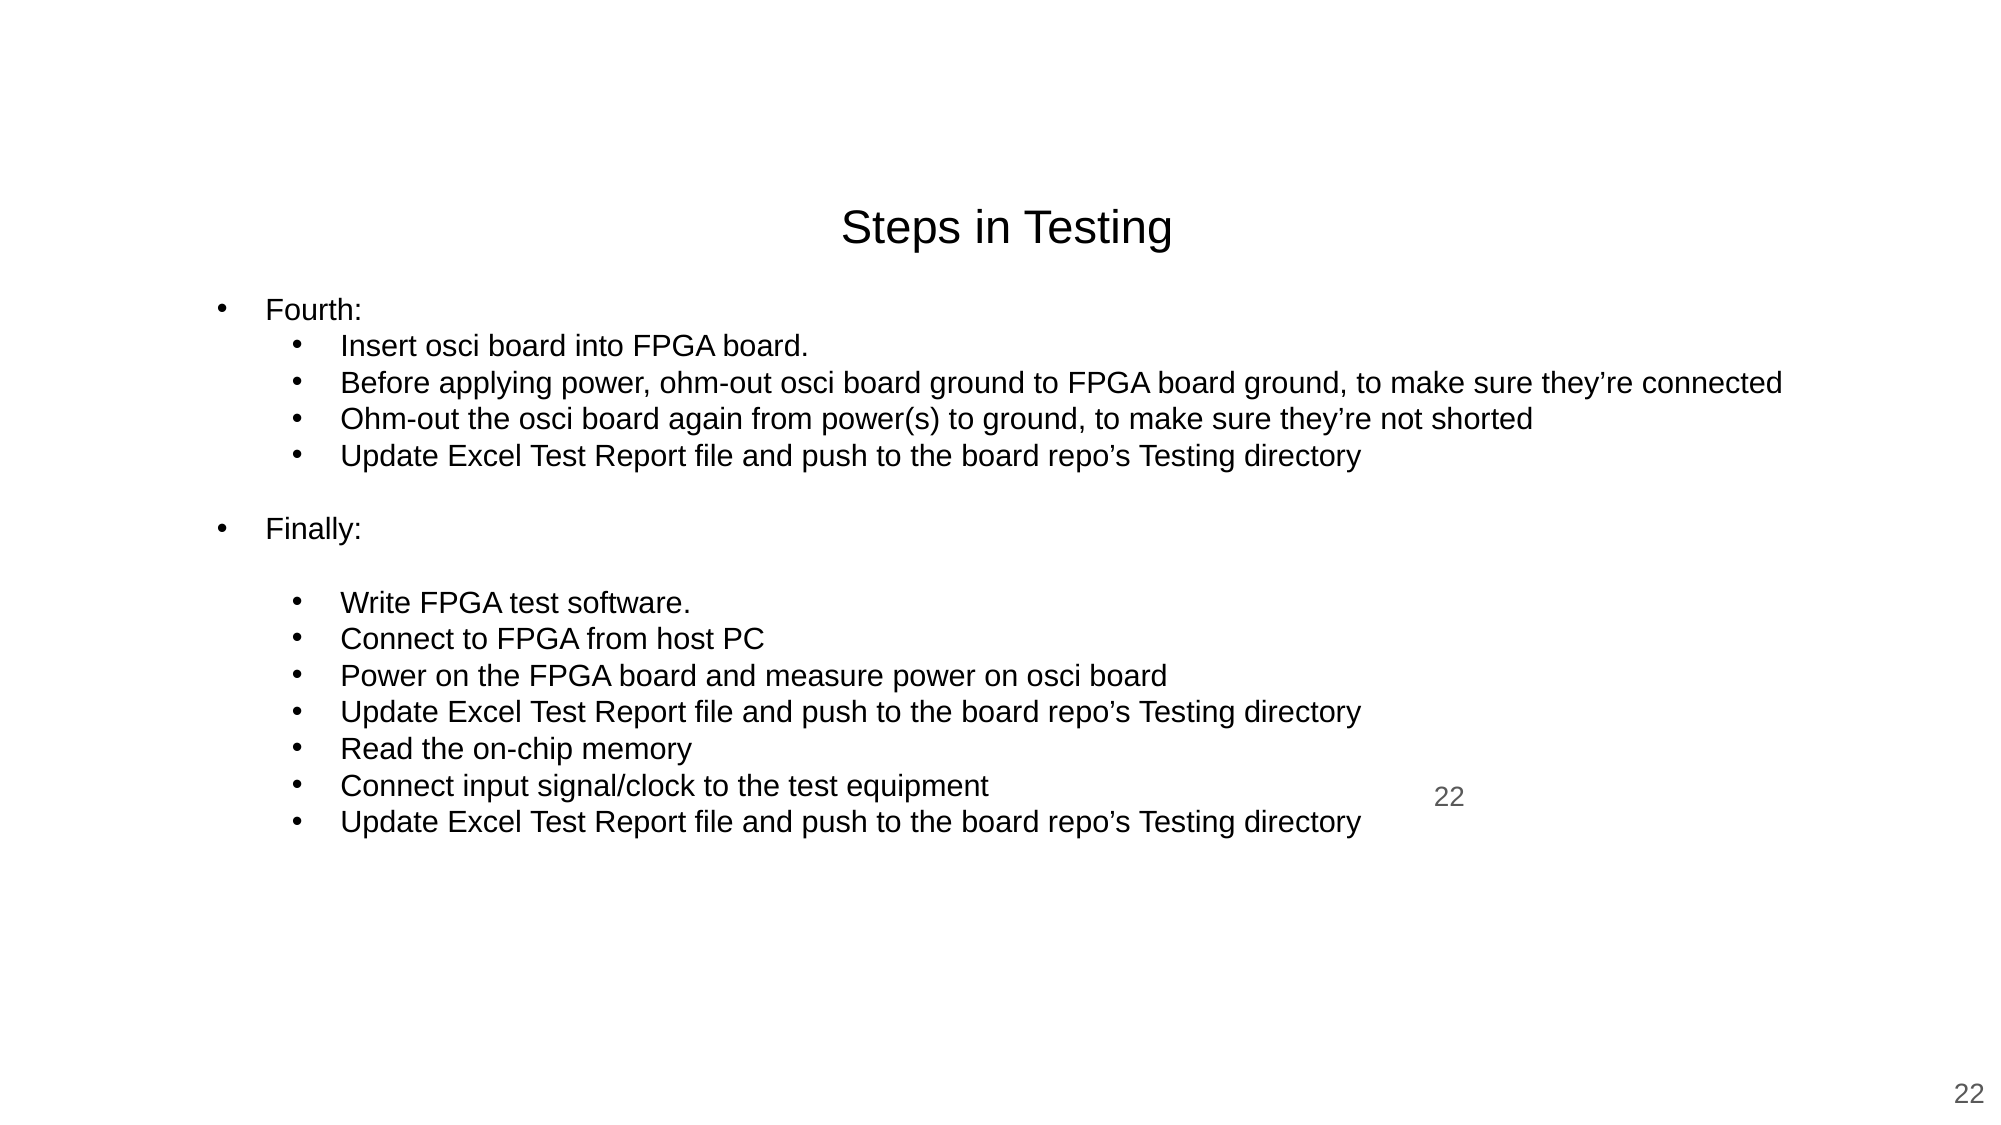

Steps in Testing

Fourth:
Insert osci board into FPGA board.
Before applying power, ohm-out osci board ground to FPGA board ground, to make sure they’re connected
Ohm-out the osci board again from power(s) to ground, to make sure they’re not shorted
Update Excel Test Report file and push to the board repo’s Testing directory

Finally:

Write FPGA test software.
Connect to FPGA from host PC
Power on the FPGA board and measure power on osci board
Update Excel Test Report file and push to the board repo’s Testing directory
Read the on-chip memory
Connect input signal/clock to the test equipment
Update Excel Test Report file and push to the board repo’s Testing directory
22
22